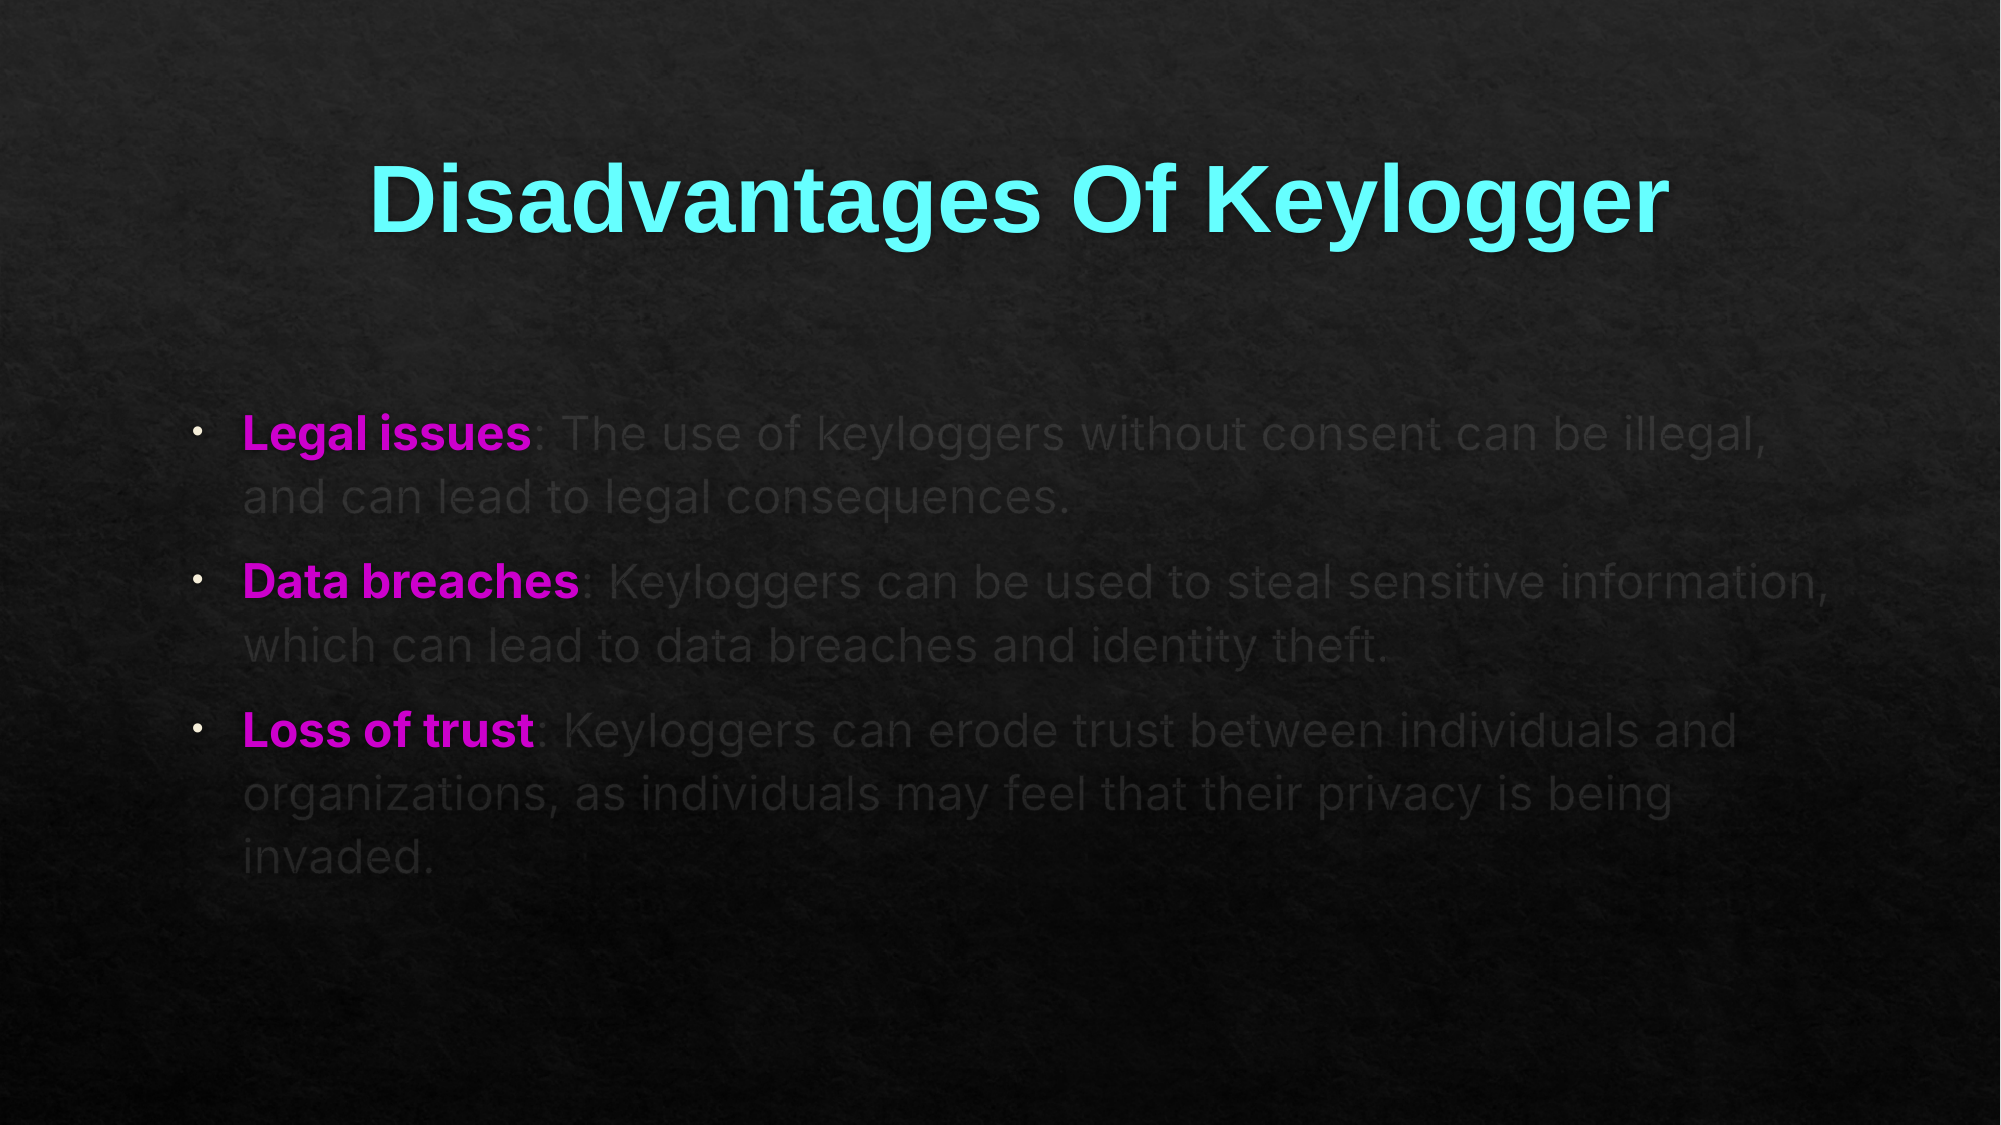

# Disadvantages Of Keylogger
Legal issues: The use of keyloggers without consent can be illegal, and can lead to legal consequences.
Data breaches: Keyloggers can be used to steal sensitive information, which can lead to data breaches and identity theft.
Loss of trust: Keyloggers can erode trust between individuals and organizations, as individuals may feel that their privacy is being invaded.